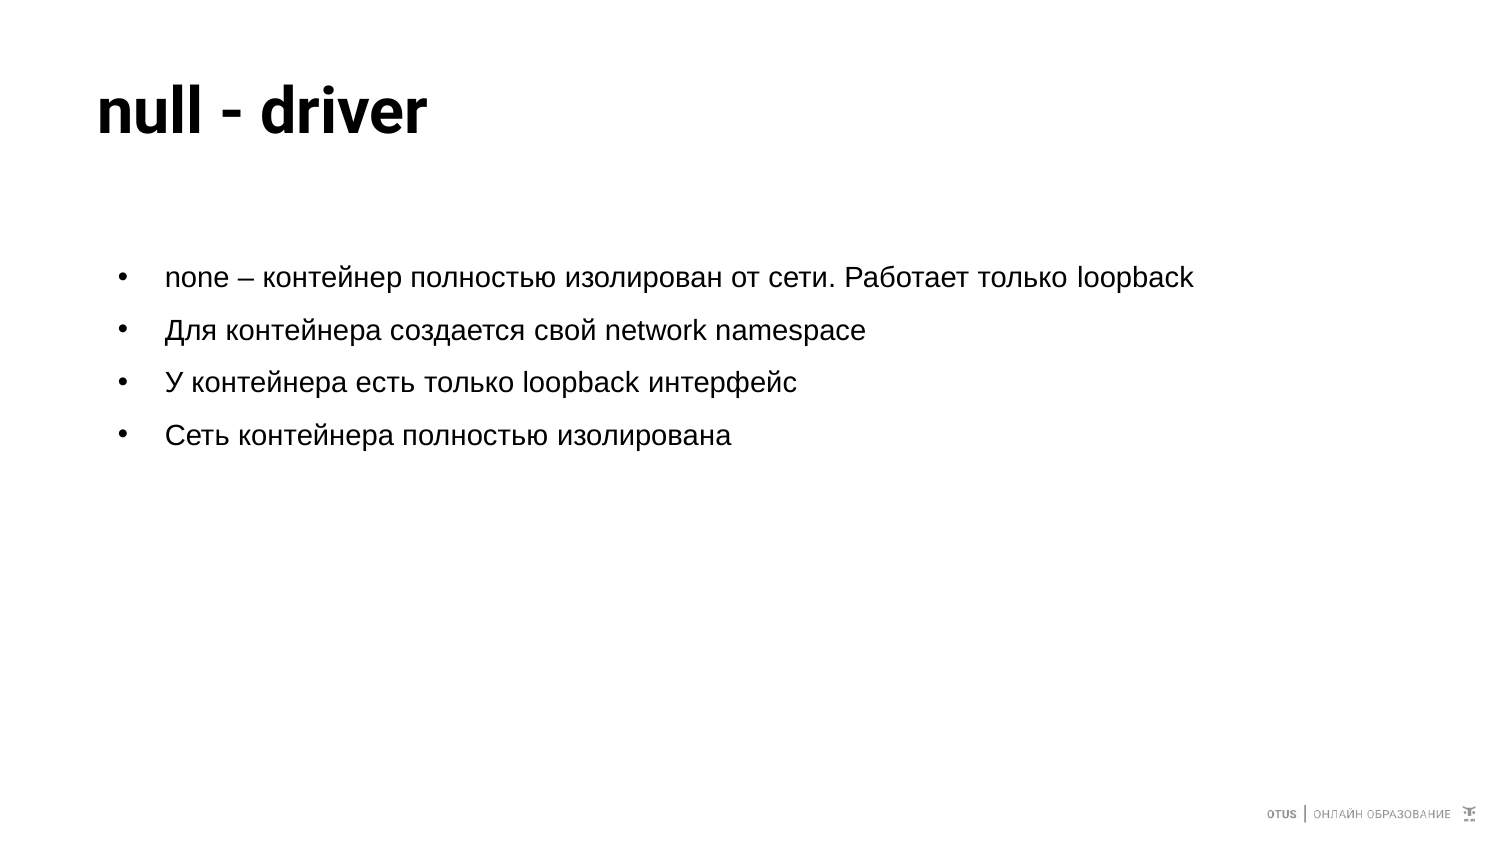

# null - driver
none – контейнер полностью изолирован от сети. Работает только loopback
Для контейнера создается свой network namespace
У контейнера есть только loopback интерфейс
Сеть контейнера полностью изолирована